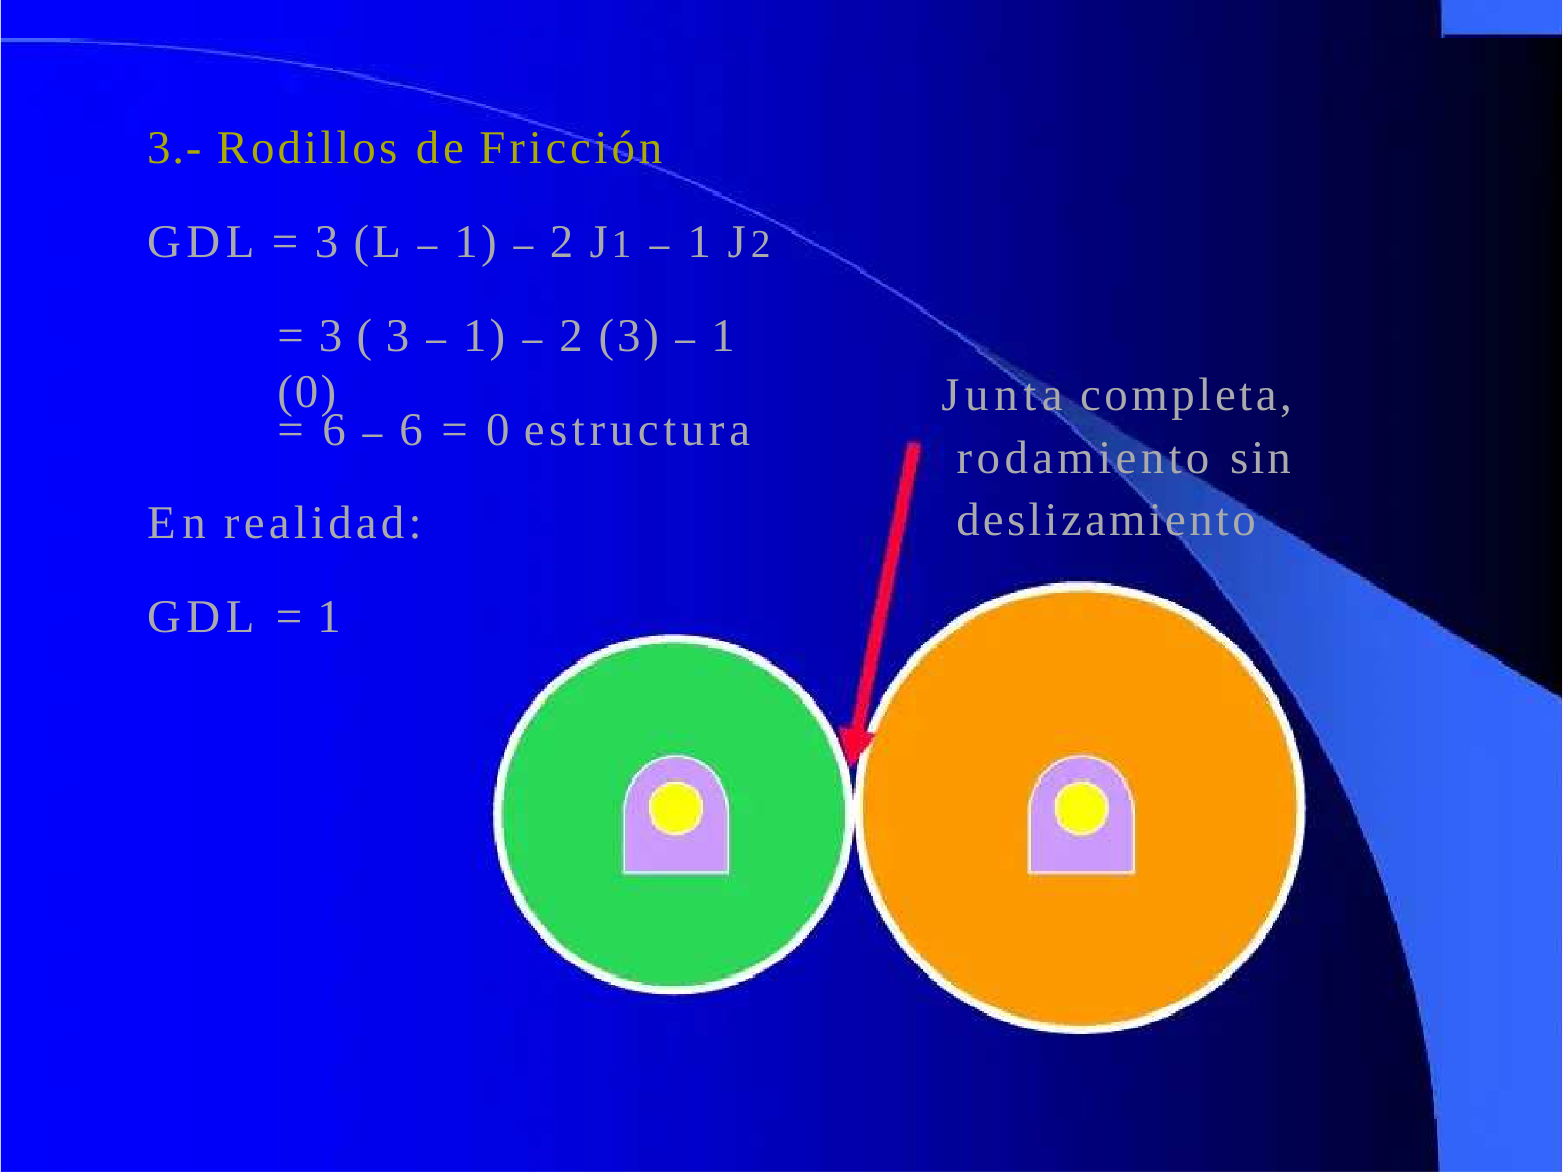

3.- Rodillos de Fricción
GDL = 3 (L – 1) – 2 J1 – 1 J2
= 3 ( 3 – 1) – 2 (3) – 1 (0)
Junta completa,  rodamiento sin  deslizamiento
= 6 – 6 = 0 estructura
En realidad:
GDL = 1